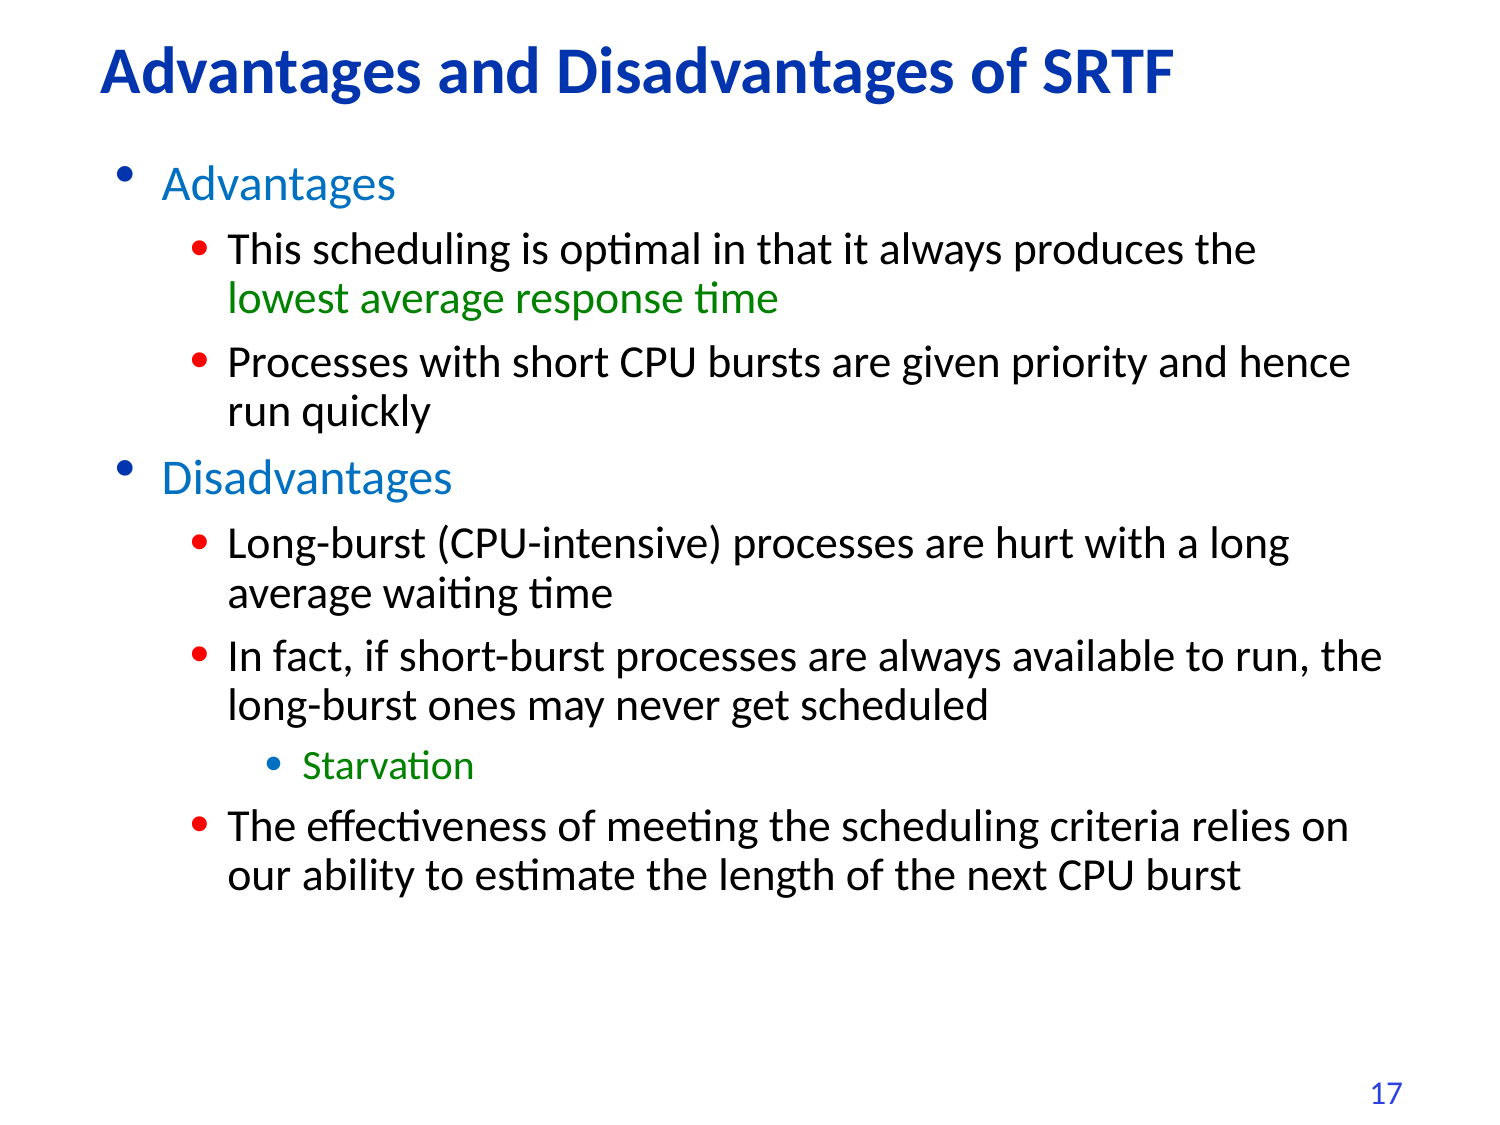

# Advantages and Disadvantages of SRTF
Advantages
This scheduling is optimal in that it always produces the lowest average response time
Processes with short CPU bursts are given priority and hence run quickly
Disadvantages
Long-burst (CPU-intensive) processes are hurt with a long average waiting time
In fact, if short-burst processes are always available to run, the long-burst ones may never get scheduled
Starvation
The effectiveness of meeting the scheduling criteria relies on our ability to estimate the length of the next CPU burst